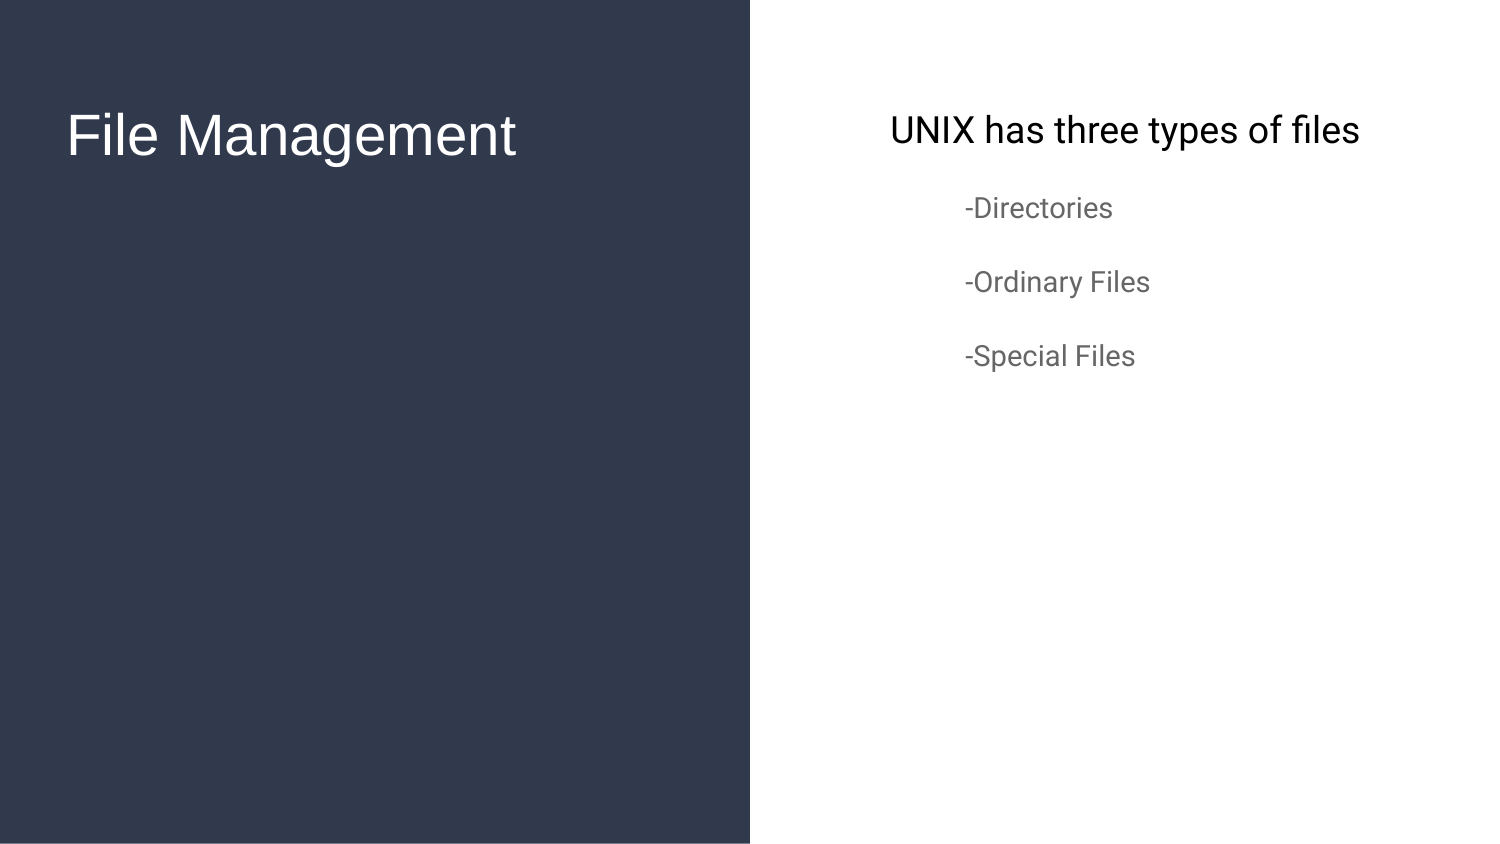

# File Management
UNIX has three types of files
	-Directories
	-Ordinary Files
	-Special Files